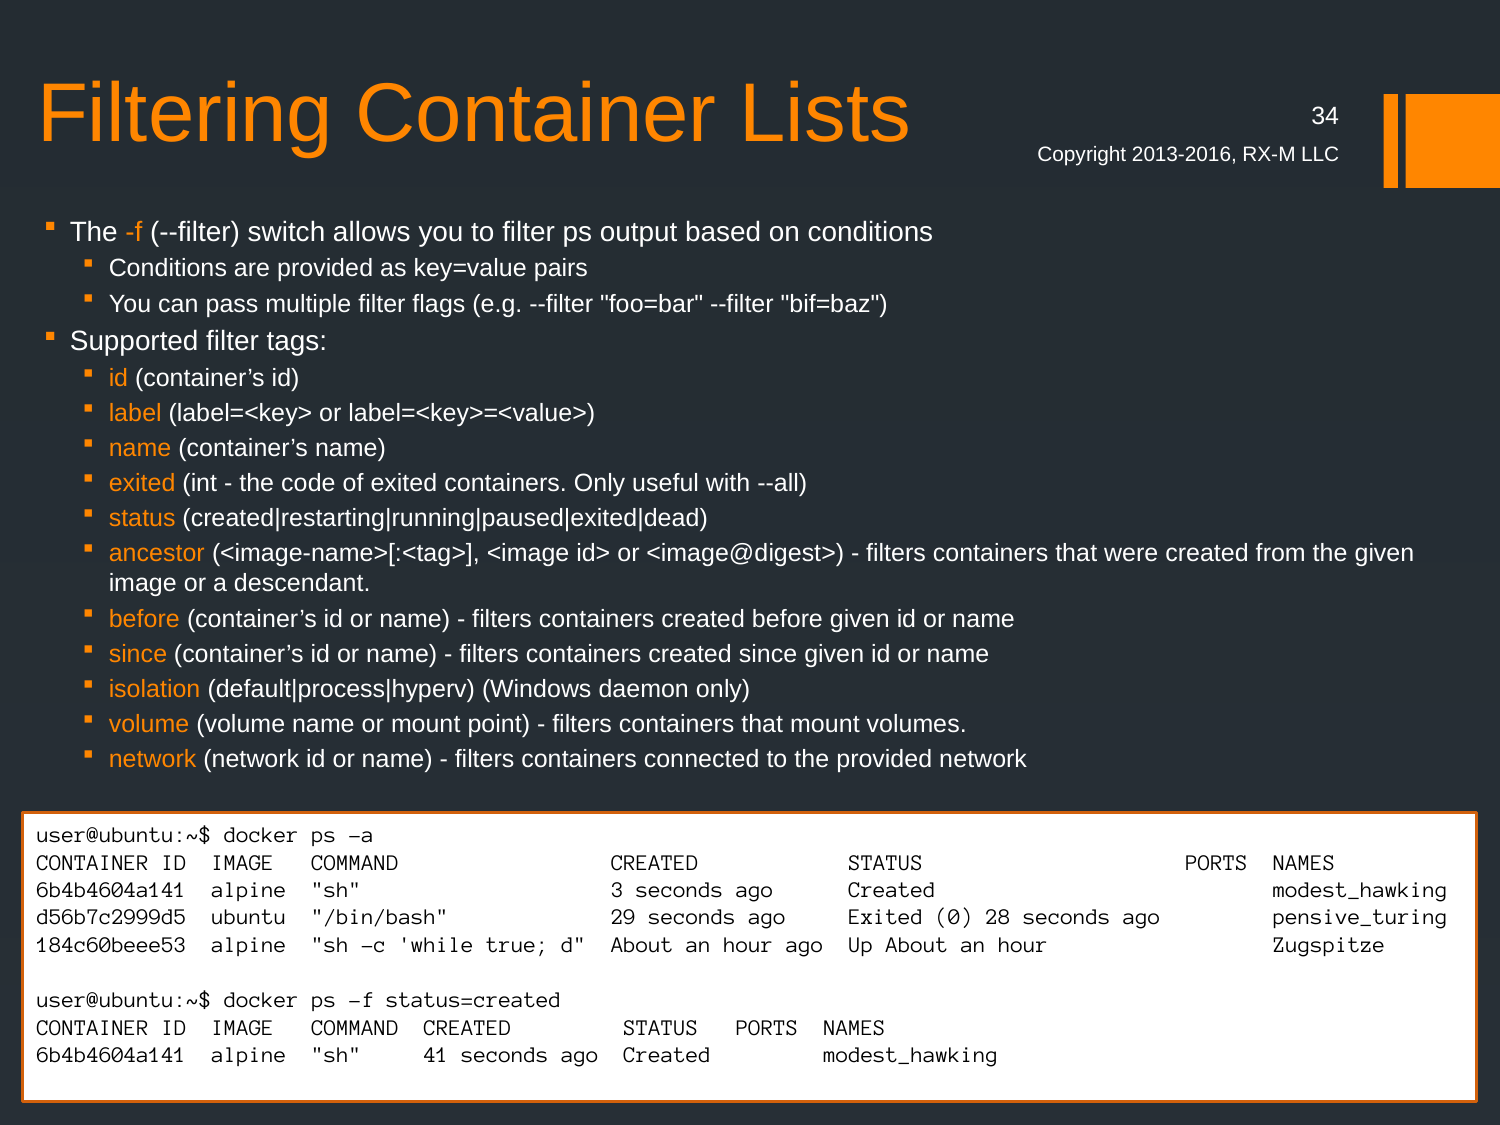

# Filtering Container Lists
34
Copyright 2013-2016, RX-M LLC
The -f (--filter) switch allows you to filter ps output based on conditions
Conditions are provided as key=value pairs
You can pass multiple filter flags (e.g. --filter "foo=bar" --filter "bif=baz")
Supported filter tags:
id (container’s id)
label (label=<key> or label=<key>=<value>)
name (container’s name)
exited (int - the code of exited containers. Only useful with --all)
status (created|restarting|running|paused|exited|dead)
ancestor (<image-name>[:<tag>], <image id> or <image@digest>) - filters containers that were created from the given image or a descendant.
before (container’s id or name) - filters containers created before given id or name
since (container’s id or name) - filters containers created since given id or name
isolation (default|process|hyperv) (Windows daemon only)
volume (volume name or mount point) - filters containers that mount volumes.
network (network id or name) - filters containers connected to the provided network
user@ubuntu:~$ docker ps -a
CONTAINER ID  IMAGE   COMMAND                 CREATED            STATUS                     PORTS  NAMES
6b4b4604a141  alpine  "sh"                    3 seconds ago      Created                           modest_hawking
d56b7c2999d5  ubuntu  "/bin/bash"             29 seconds ago     Exited (0) 28 seconds ago         pensive_turing
184c60beee53  alpine  "sh -c 'while true; d"  About an hour ago  Up About an hour                  Zugspitze

user@ubuntu:~$ docker ps -f status=created
CONTAINER ID  IMAGE   COMMAND  CREATED         STATUS   PORTS  NAMES
6b4b4604a141  alpine  "sh"     41 seconds ago  Created         modest_hawking